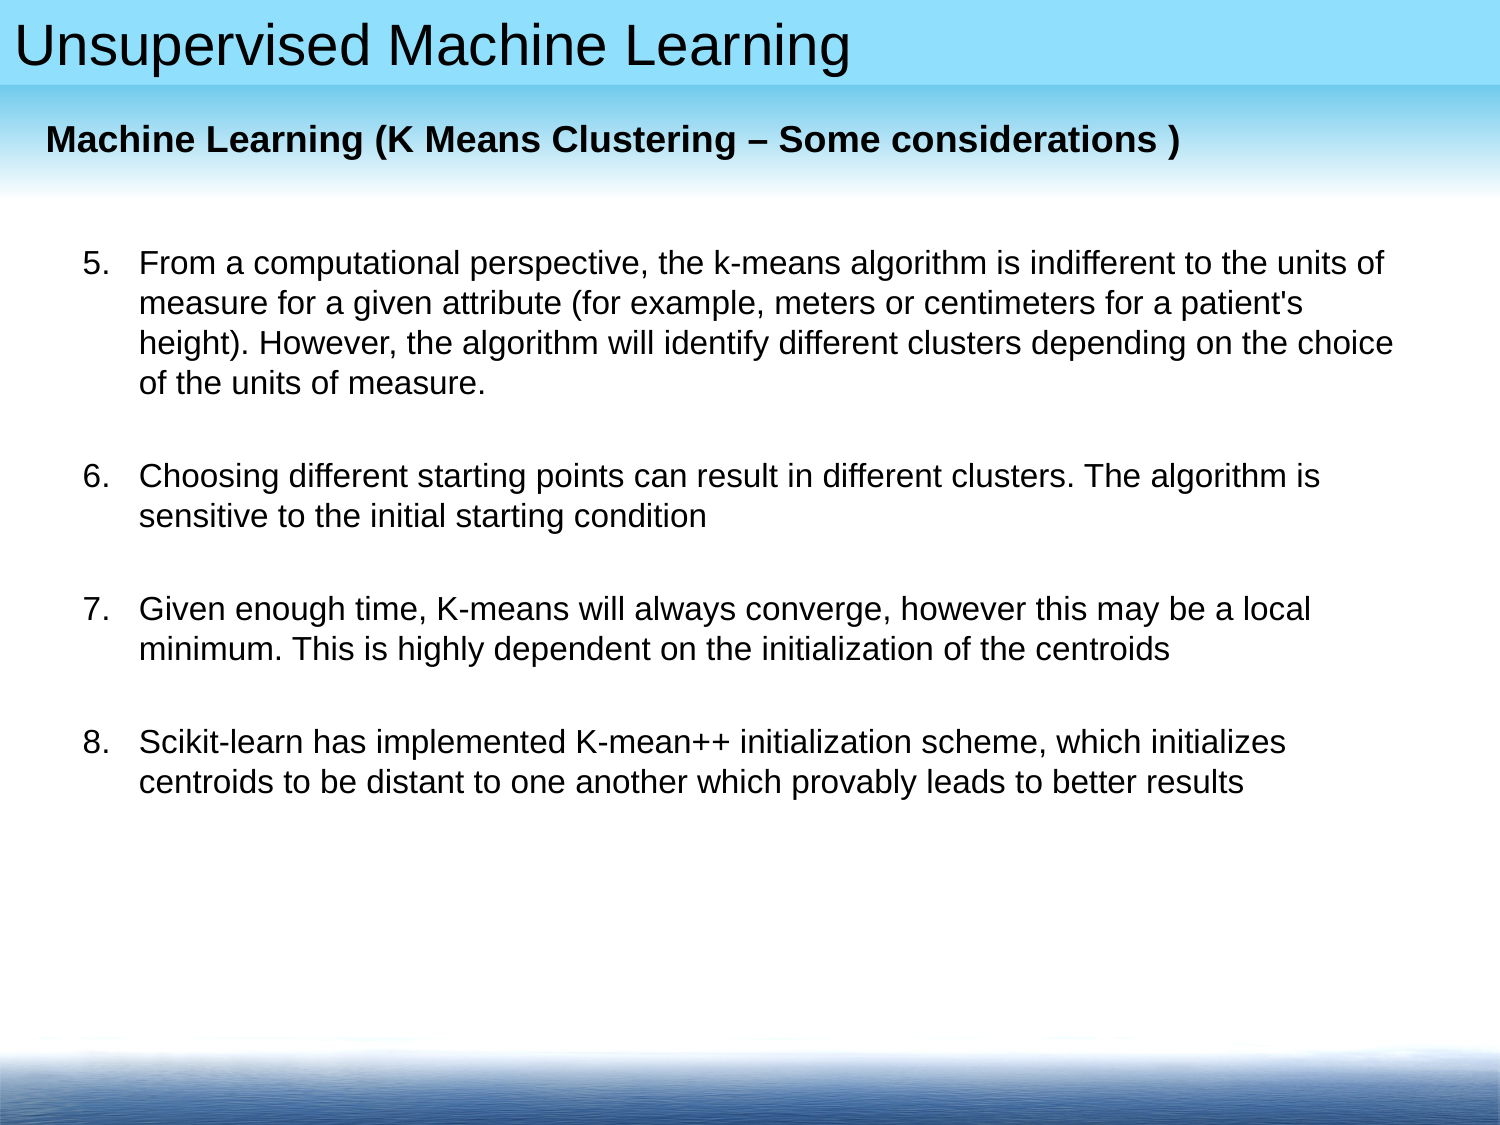

Machine Learning (K Means Clustering – Some considerations )

From a computational perspective, the k-means algorithm is indifferent to the units of measure for a given attribute (for example, meters or centimeters for a patient's height). However, the algorithm will identify different clusters depending on the choice of the units of measure.

Choosing different starting points can result in different clusters. The algorithm is sensitive to the initial starting condition

Given enough time, K-means will always converge, however this may be a local minimum. This is highly dependent on the initialization of the centroids

Scikit-learn has implemented K-mean++ initialization scheme, which initializes centroids to be distant to one another which provably leads to better results